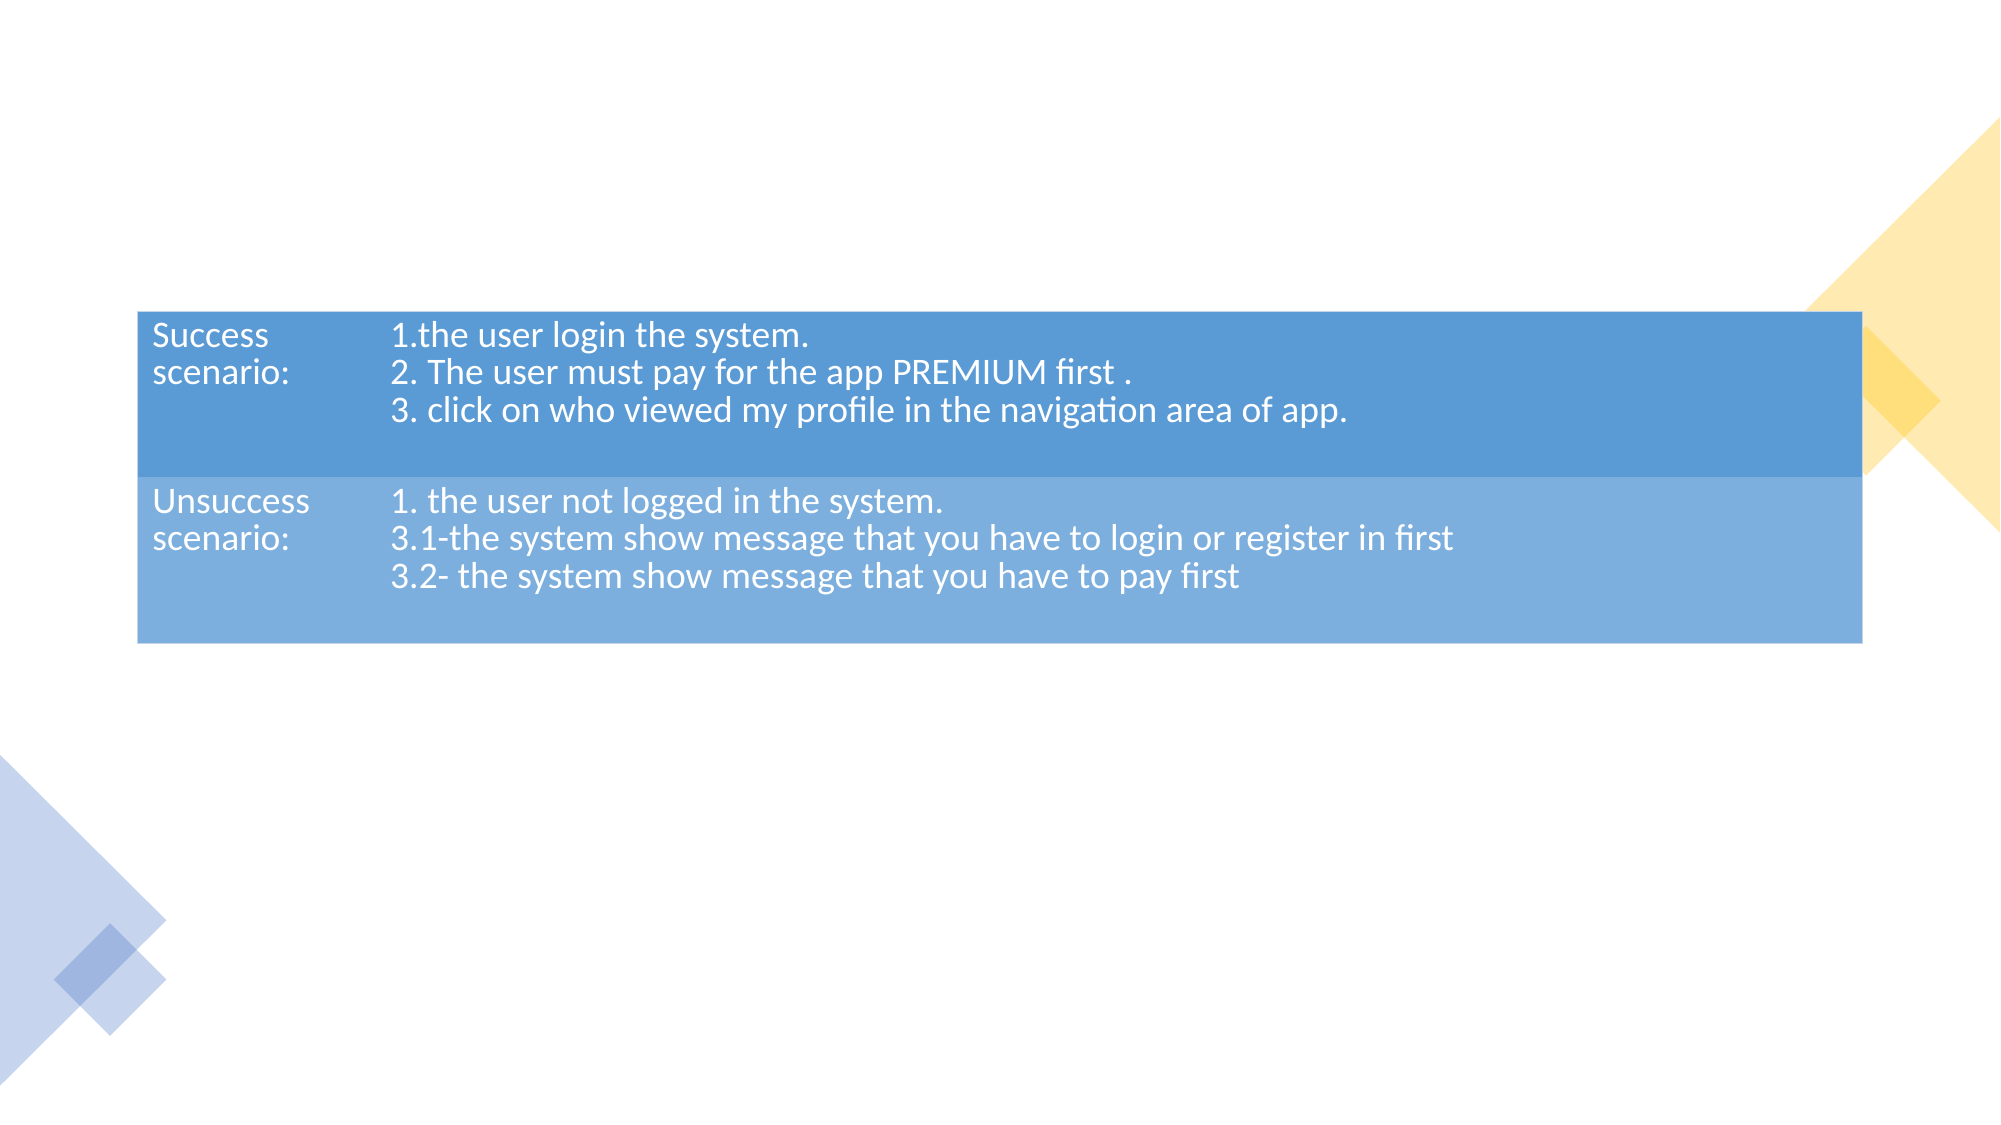

#

| Success scenario: | 1.the user login the system. 2. The user must pay for the app PREMIUM first . 3. click on who viewed my profile in the navigation area of app. |
| --- | --- |
| Unsuccess scenario: | 1. the user not logged in the system. 3.1-the system show message that you have to login or register in first 3.2- the system show message that you have to pay first |